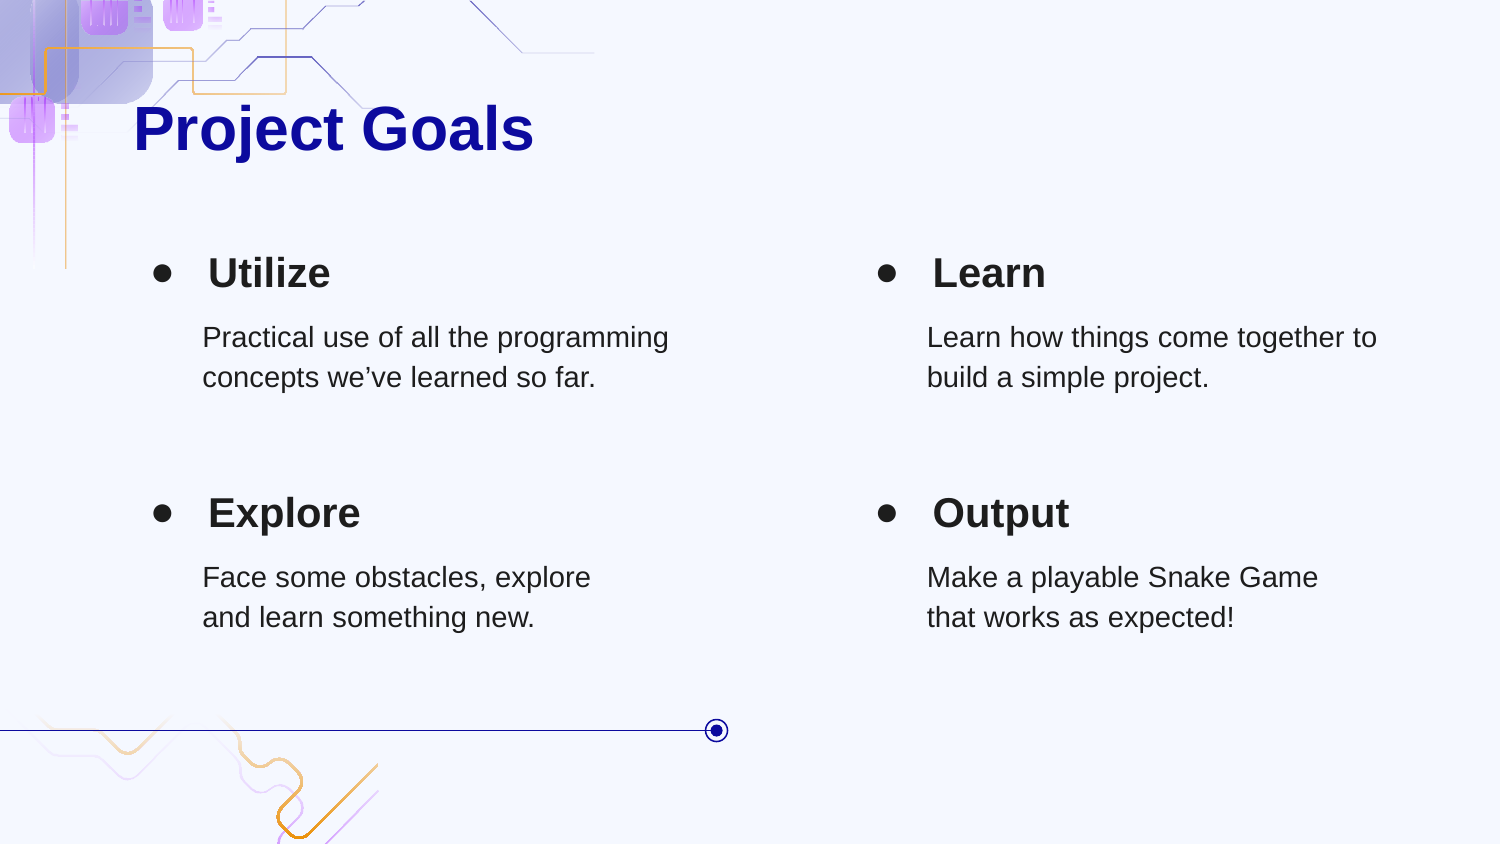

Project Goals
Utilize
Learn
Practical use of all the programming concepts we’ve learned so far.
Learn how things come together to build a simple project.
Explore
Output
Face some obstacles, explore and learn something new.
Make a playable Snake Game that works as expected!